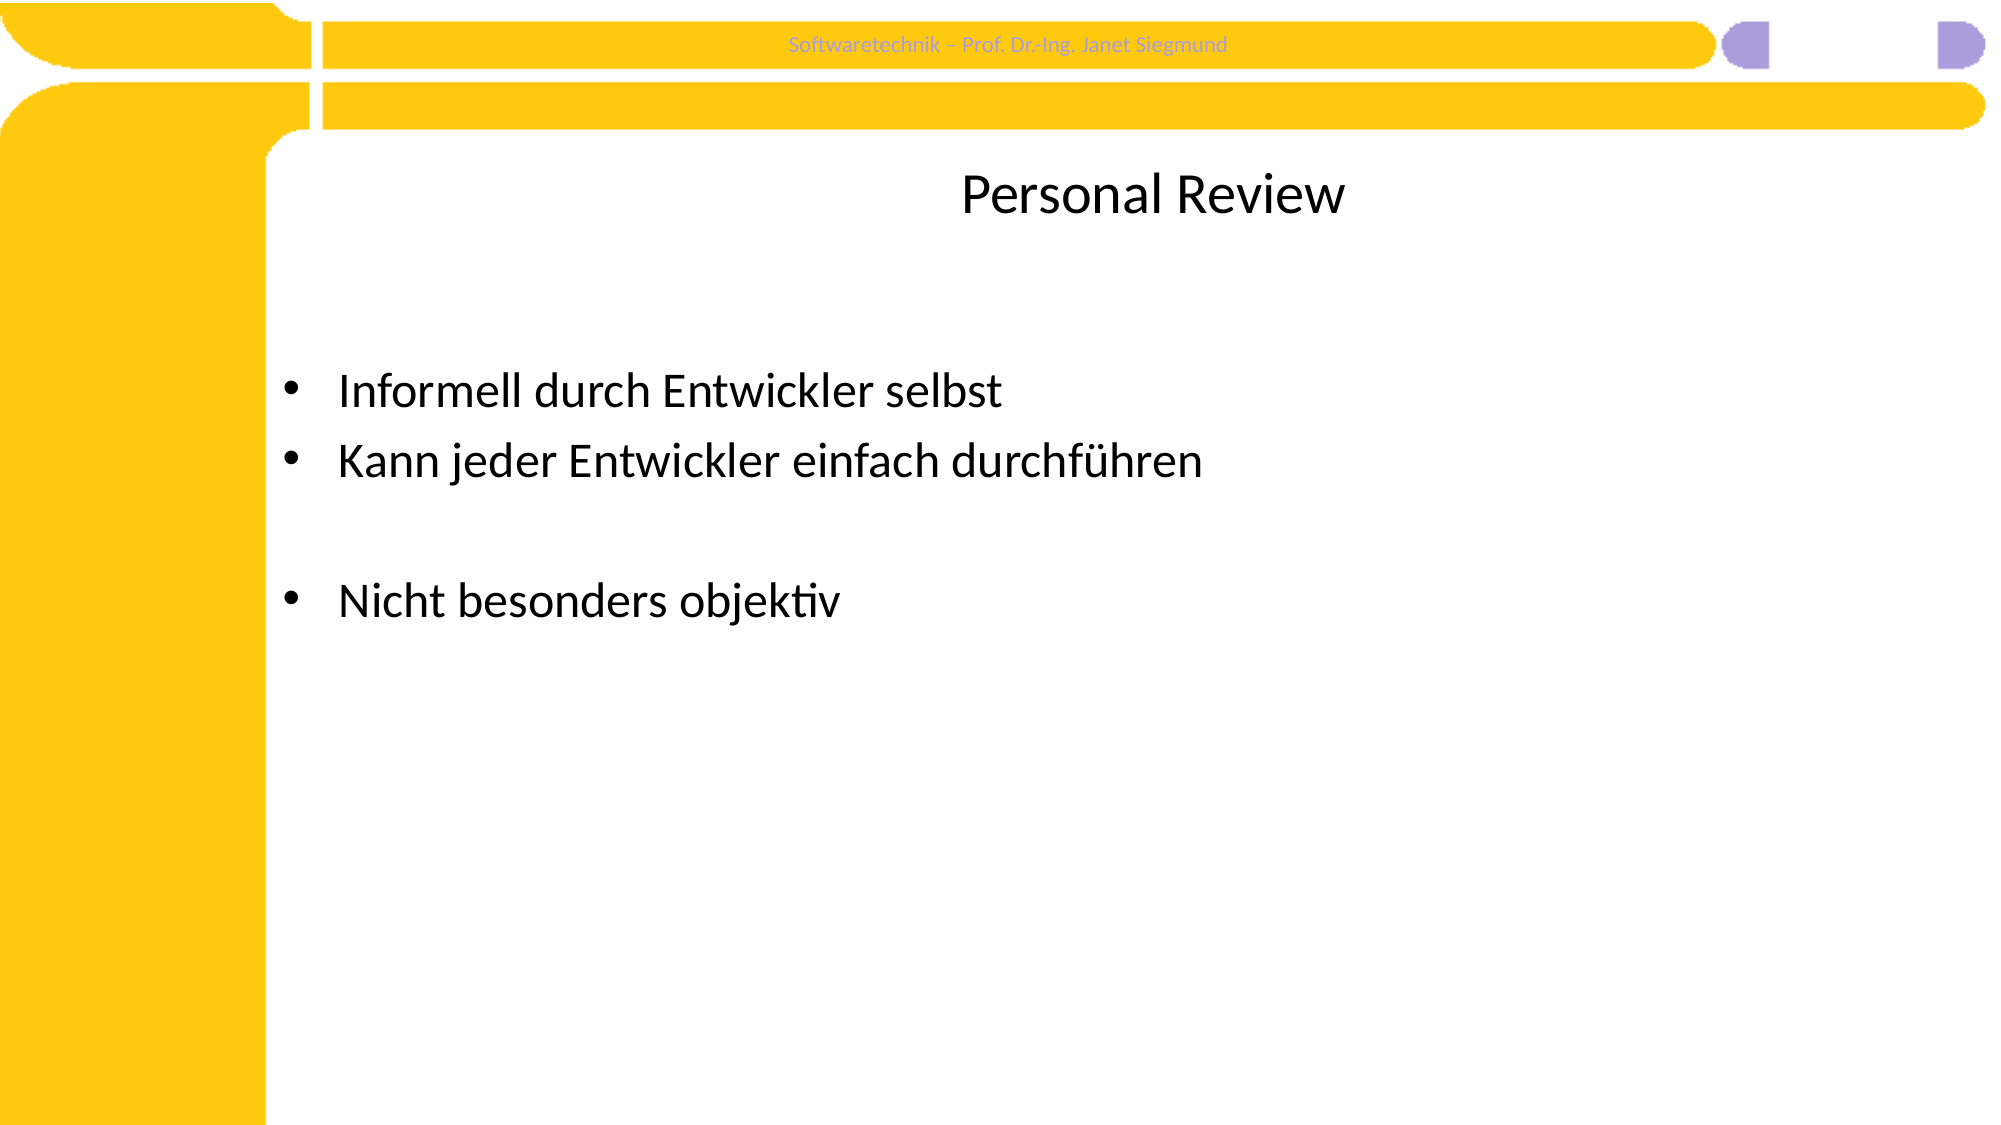

# Personal Review
Informell durch Entwickler selbst
Kann jeder Entwickler einfach durchführen

Nicht besonders objektiv